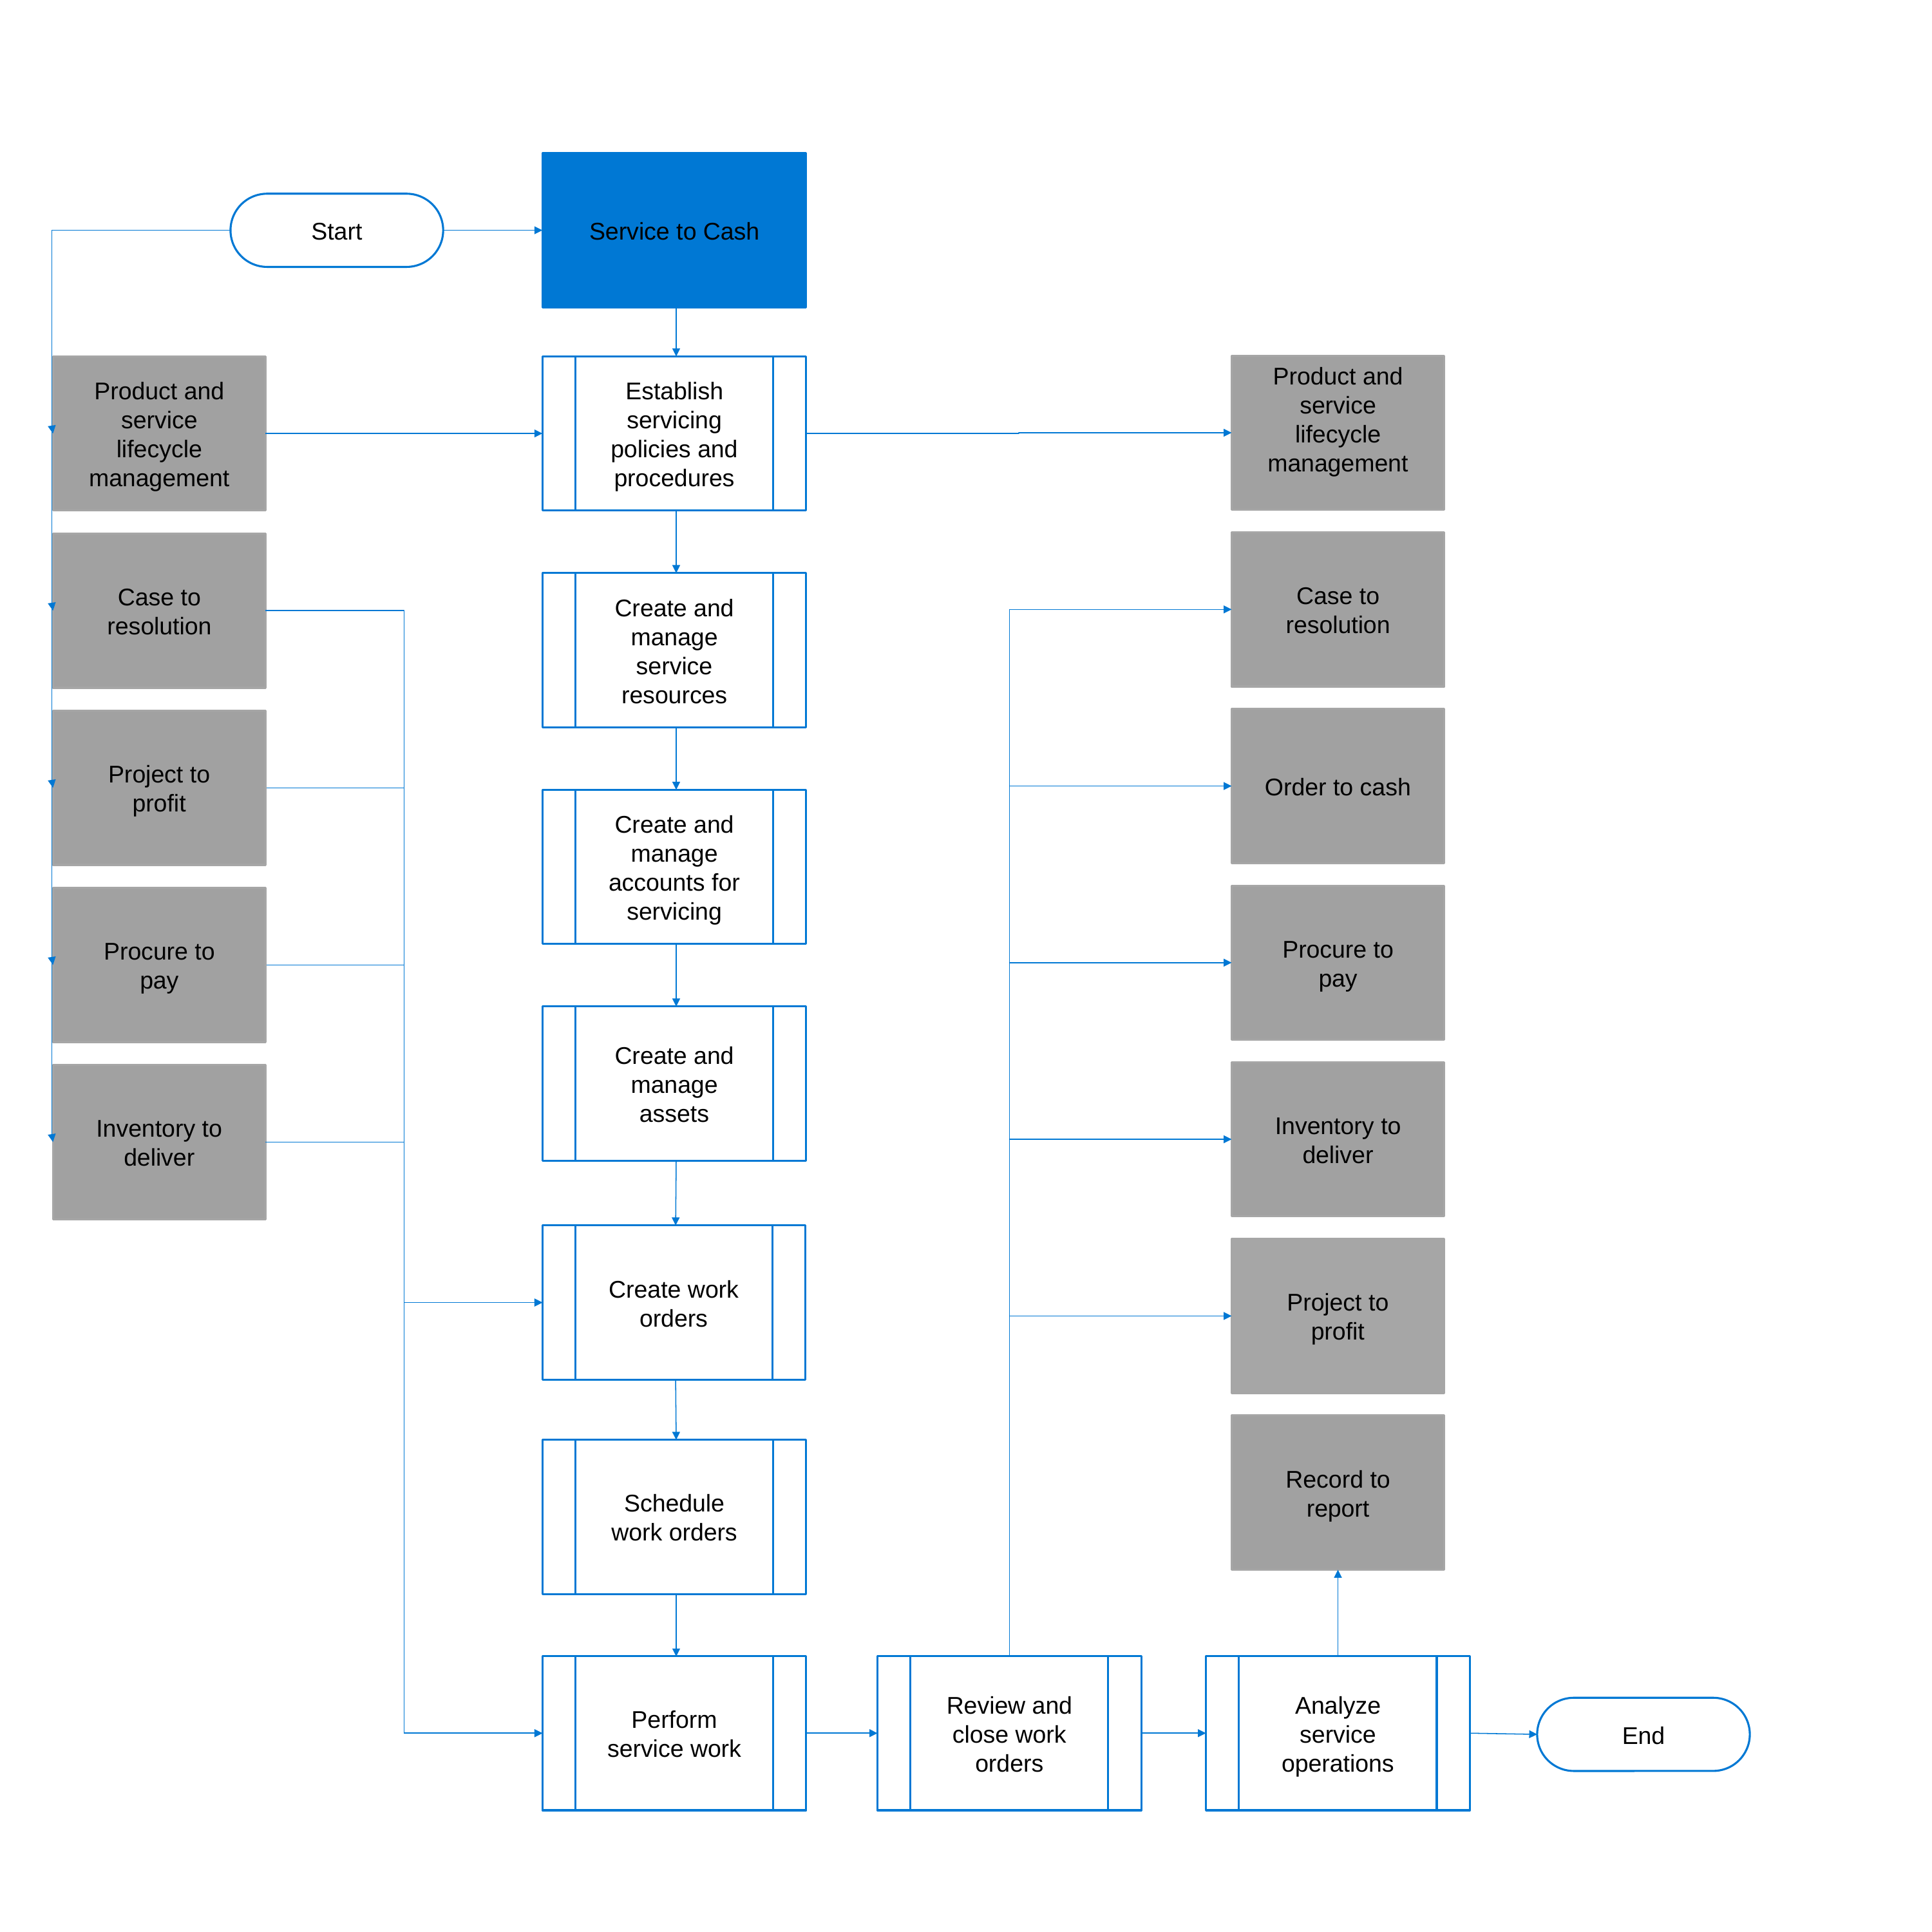

Service to Cash
Start
Product and service lifecycle management

Establish servicing policies and procedures
Product and service lifecycle management
Case to resolution
Case to resolution
Create and manage service resources
Order to cash
Project to profit
Create and manage accounts for servicing
Procure to pay
Procure to pay
Create and manage assets
Inventory to deliver
Inventory to deliver
Create work orders
Project to profit
Record to report
Schedule work orders
Perform service work
Review and close work orders
Analyze service operations
End